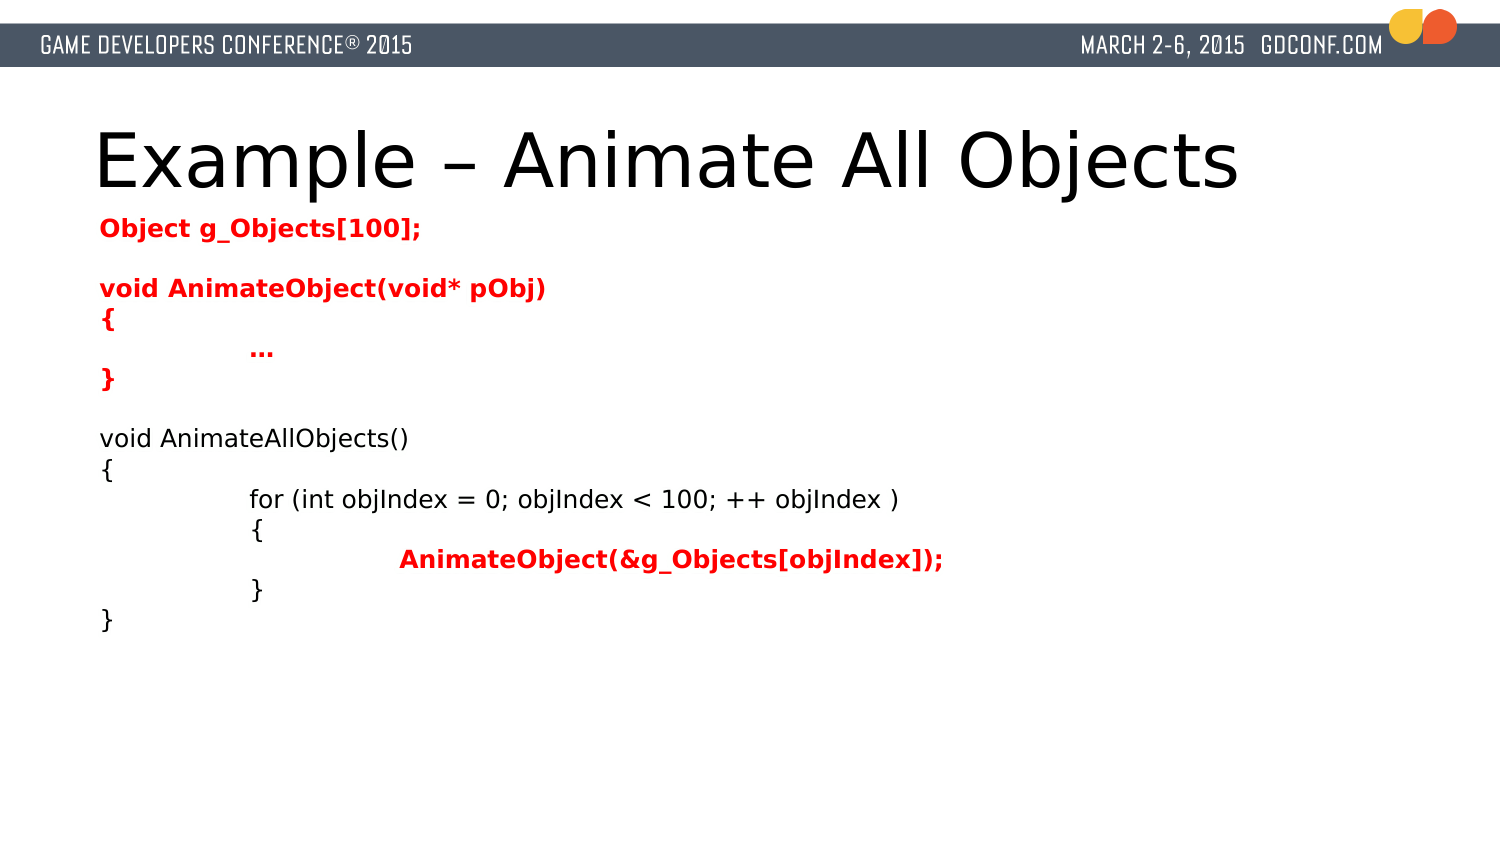

# Example – Animate All Objects
Object g_Objects[100];

void AnimateObject(void* pObj)
{
	…
}

void AnimateAllObjects()
{
	for (int objIndex = 0; objIndex < 100; ++ objIndex )
	{
		AnimateObject(&g_Objects[objIndex]);
	}
}